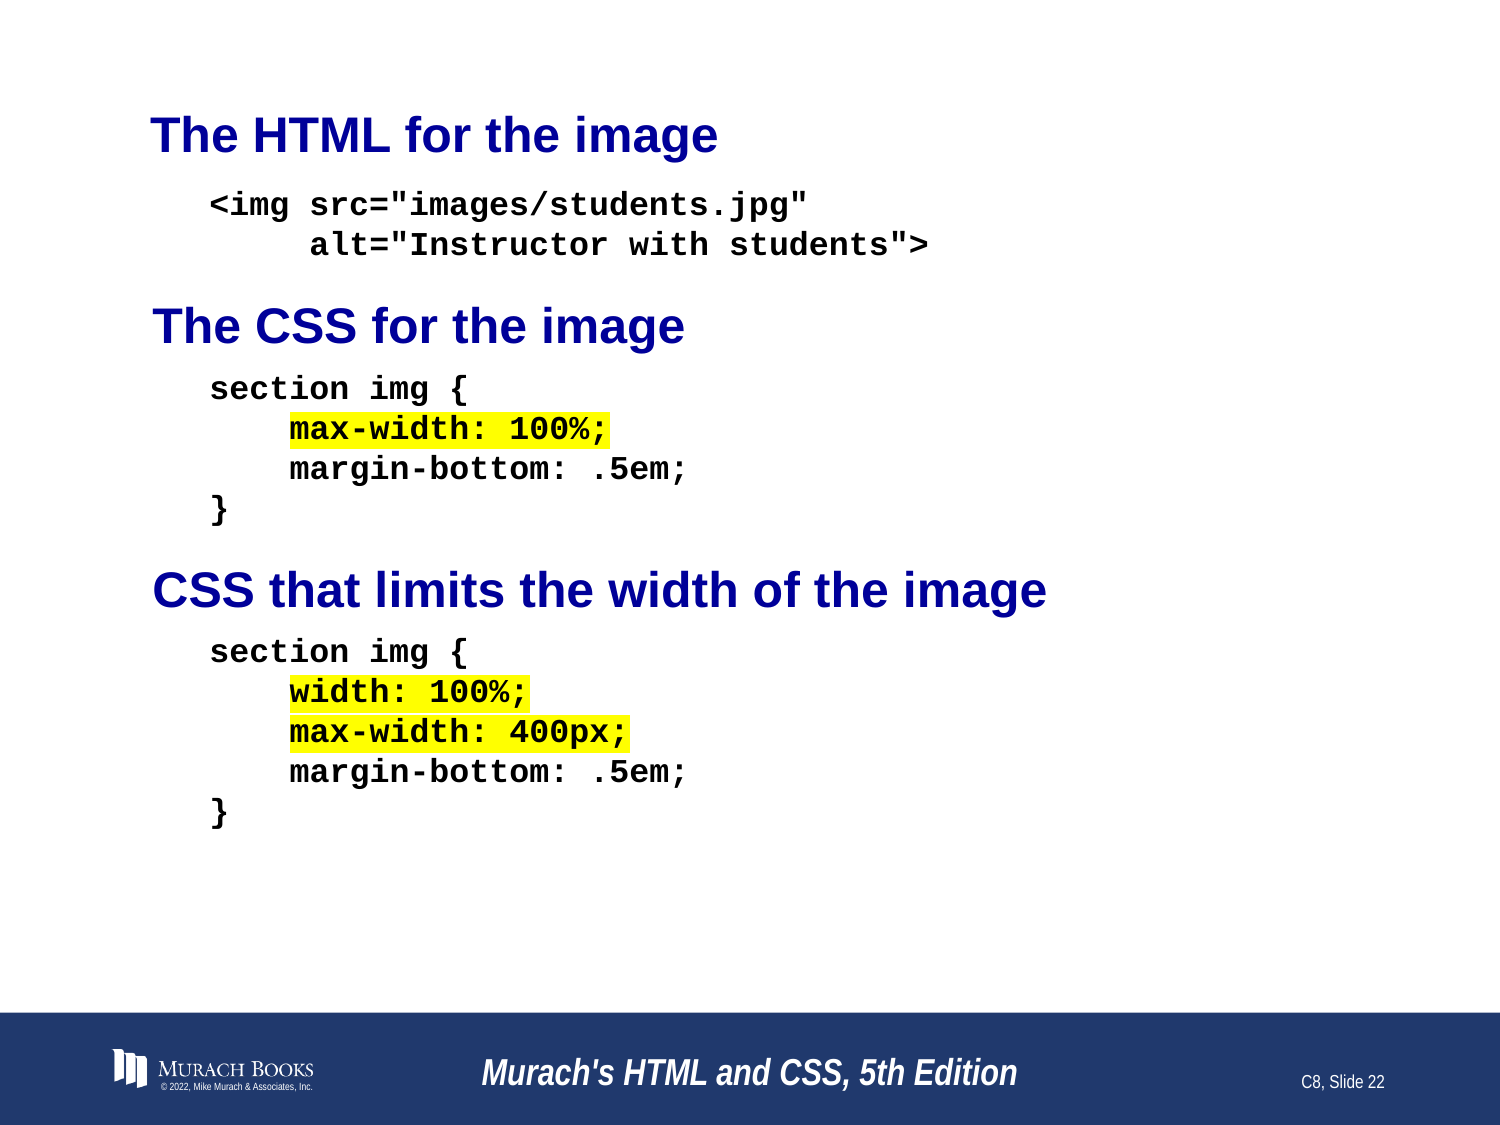

# The HTML for the image
<img src="images/students.jpg"
     alt="Instructor with students">
The CSS for the image
section img {
    max-width: 100%;
    margin-bottom: .5em;
}
CSS that limits the width of the image
section img {
    width: 100%;
    max-width: 400px;
    margin-bottom: .5em;
}

© 2022, Mike Murach & Associates, Inc.
Murach's HTML and CSS, 5th Edition

C8, Slide 22